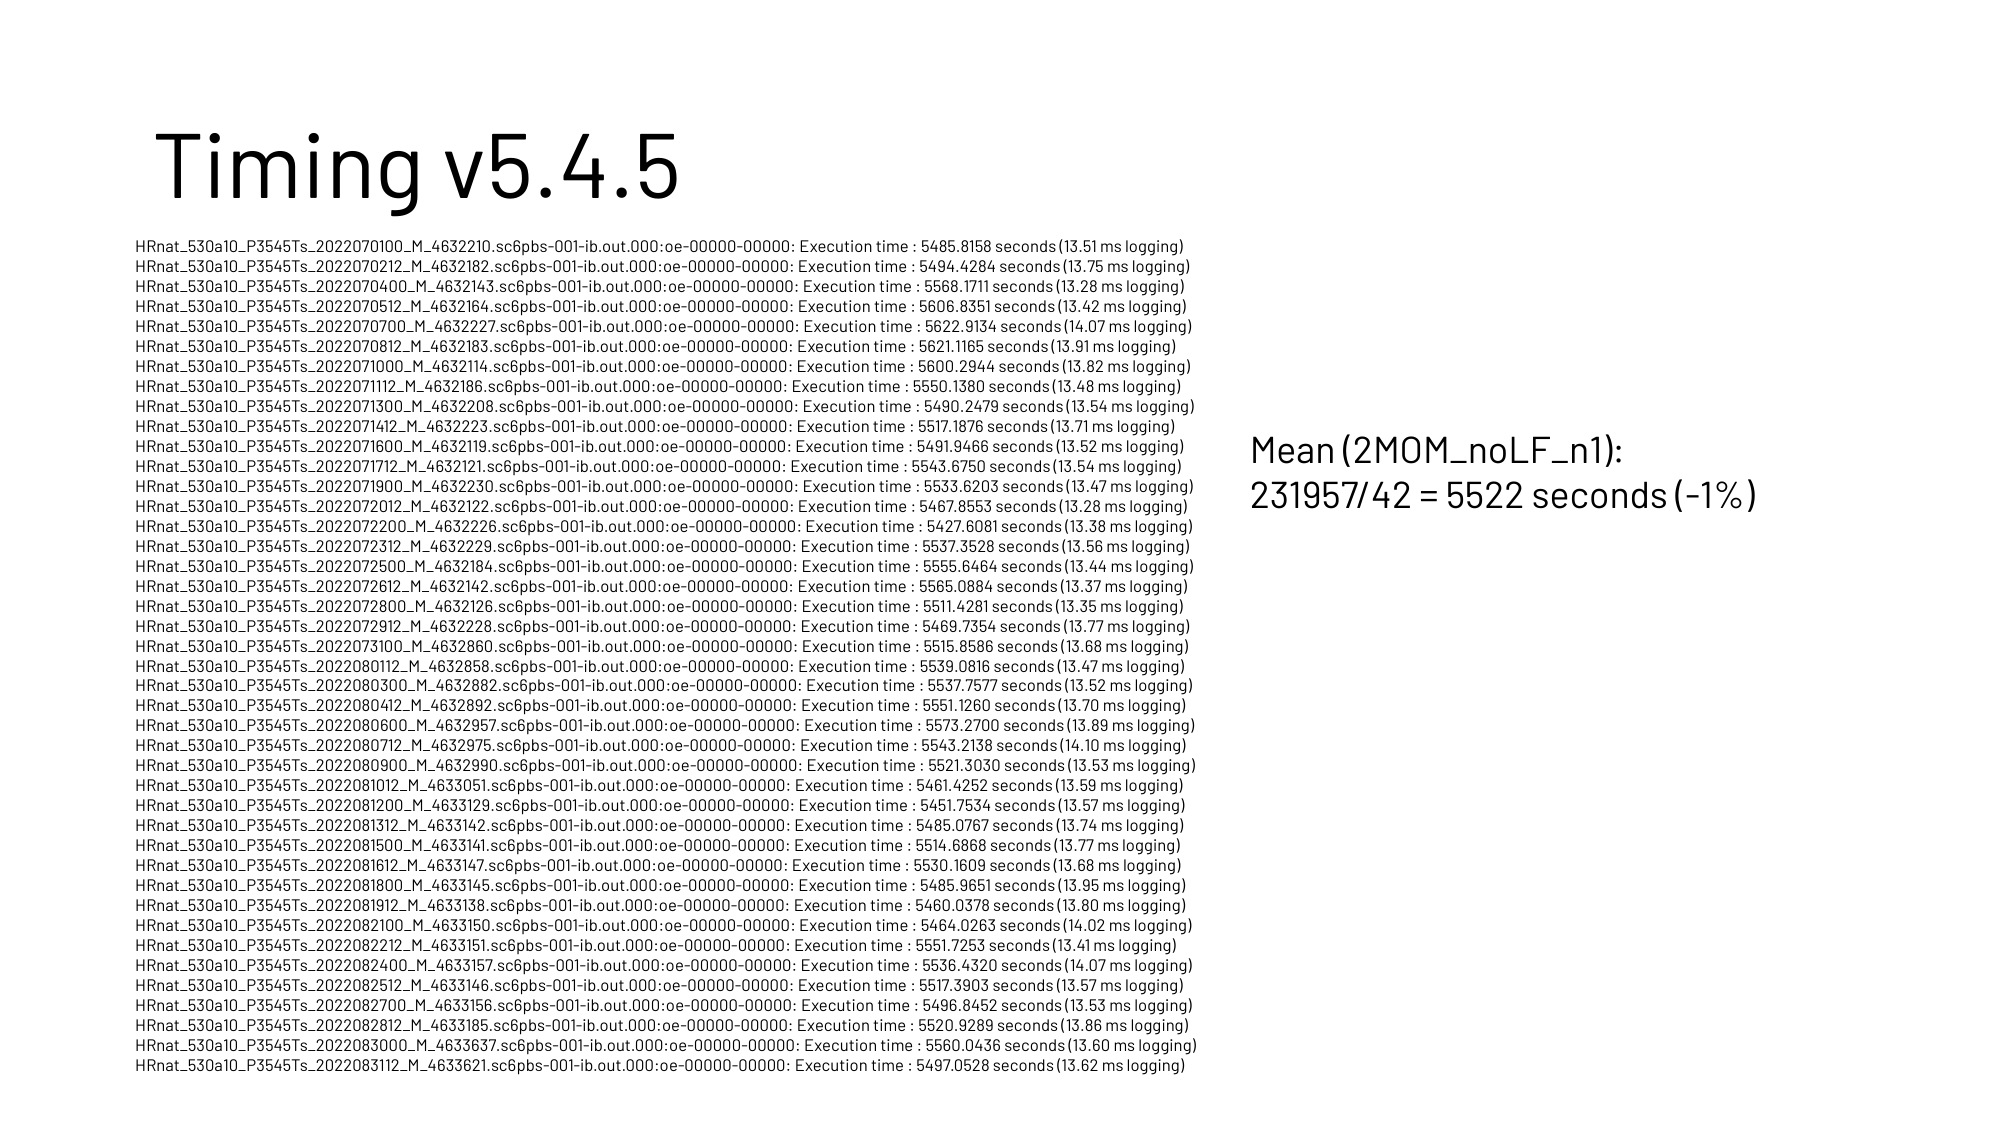

# Timing v5.4.5
HRnat_530a10_P3545Ts_2022070100_M_4632210.sc6pbs-001-ib.out.000:oe-00000-00000: Execution time : 5485.8158 seconds (13.51 ms logging)
HRnat_530a10_P3545Ts_2022070212_M_4632182.sc6pbs-001-ib.out.000:oe-00000-00000: Execution time : 5494.4284 seconds (13.75 ms logging)
HRnat_530a10_P3545Ts_2022070400_M_4632143.sc6pbs-001-ib.out.000:oe-00000-00000: Execution time : 5568.1711 seconds (13.28 ms logging)
HRnat_530a10_P3545Ts_2022070512_M_4632164.sc6pbs-001-ib.out.000:oe-00000-00000: Execution time : 5606.8351 seconds (13.42 ms logging)
HRnat_530a10_P3545Ts_2022070700_M_4632227.sc6pbs-001-ib.out.000:oe-00000-00000: Execution time : 5622.9134 seconds (14.07 ms logging)
HRnat_530a10_P3545Ts_2022070812_M_4632183.sc6pbs-001-ib.out.000:oe-00000-00000: Execution time : 5621.1165 seconds (13.91 ms logging)
HRnat_530a10_P3545Ts_2022071000_M_4632114.sc6pbs-001-ib.out.000:oe-00000-00000: Execution time : 5600.2944 seconds (13.82 ms logging)
HRnat_530a10_P3545Ts_2022071112_M_4632186.sc6pbs-001-ib.out.000:oe-00000-00000: Execution time : 5550.1380 seconds (13.48 ms logging)
HRnat_530a10_P3545Ts_2022071300_M_4632208.sc6pbs-001-ib.out.000:oe-00000-00000: Execution time : 5490.2479 seconds (13.54 ms logging)
HRnat_530a10_P3545Ts_2022071412_M_4632223.sc6pbs-001-ib.out.000:oe-00000-00000: Execution time : 5517.1876 seconds (13.71 ms logging)
HRnat_530a10_P3545Ts_2022071600_M_4632119.sc6pbs-001-ib.out.000:oe-00000-00000: Execution time : 5491.9466 seconds (13.52 ms logging)
HRnat_530a10_P3545Ts_2022071712_M_4632121.sc6pbs-001-ib.out.000:oe-00000-00000: Execution time : 5543.6750 seconds (13.54 ms logging)
HRnat_530a10_P3545Ts_2022071900_M_4632230.sc6pbs-001-ib.out.000:oe-00000-00000: Execution time : 5533.6203 seconds (13.47 ms logging)
HRnat_530a10_P3545Ts_2022072012_M_4632122.sc6pbs-001-ib.out.000:oe-00000-00000: Execution time : 5467.8553 seconds (13.28 ms logging)
HRnat_530a10_P3545Ts_2022072200_M_4632226.sc6pbs-001-ib.out.000:oe-00000-00000: Execution time : 5427.6081 seconds (13.38 ms logging)
HRnat_530a10_P3545Ts_2022072312_M_4632229.sc6pbs-001-ib.out.000:oe-00000-00000: Execution time : 5537.3528 seconds (13.56 ms logging)
HRnat_530a10_P3545Ts_2022072500_M_4632184.sc6pbs-001-ib.out.000:oe-00000-00000: Execution time : 5555.6464 seconds (13.44 ms logging)
HRnat_530a10_P3545Ts_2022072612_M_4632142.sc6pbs-001-ib.out.000:oe-00000-00000: Execution time : 5565.0884 seconds (13.37 ms logging)
HRnat_530a10_P3545Ts_2022072800_M_4632126.sc6pbs-001-ib.out.000:oe-00000-00000: Execution time : 5511.4281 seconds (13.35 ms logging)
HRnat_530a10_P3545Ts_2022072912_M_4632228.sc6pbs-001-ib.out.000:oe-00000-00000: Execution time : 5469.7354 seconds (13.77 ms logging)
HRnat_530a10_P3545Ts_2022073100_M_4632860.sc6pbs-001-ib.out.000:oe-00000-00000: Execution time : 5515.8586 seconds (13.68 ms logging)
HRnat_530a10_P3545Ts_2022080112_M_4632858.sc6pbs-001-ib.out.000:oe-00000-00000: Execution time : 5539.0816 seconds (13.47 ms logging)
HRnat_530a10_P3545Ts_2022080300_M_4632882.sc6pbs-001-ib.out.000:oe-00000-00000: Execution time : 5537.7577 seconds (13.52 ms logging)
HRnat_530a10_P3545Ts_2022080412_M_4632892.sc6pbs-001-ib.out.000:oe-00000-00000: Execution time : 5551.1260 seconds (13.70 ms logging)
HRnat_530a10_P3545Ts_2022080600_M_4632957.sc6pbs-001-ib.out.000:oe-00000-00000: Execution time : 5573.2700 seconds (13.89 ms logging)
HRnat_530a10_P3545Ts_2022080712_M_4632975.sc6pbs-001-ib.out.000:oe-00000-00000: Execution time : 5543.2138 seconds (14.10 ms logging)
HRnat_530a10_P3545Ts_2022080900_M_4632990.sc6pbs-001-ib.out.000:oe-00000-00000: Execution time : 5521.3030 seconds (13.53 ms logging)
HRnat_530a10_P3545Ts_2022081012_M_4633051.sc6pbs-001-ib.out.000:oe-00000-00000: Execution time : 5461.4252 seconds (13.59 ms logging)
HRnat_530a10_P3545Ts_2022081200_M_4633129.sc6pbs-001-ib.out.000:oe-00000-00000: Execution time : 5451.7534 seconds (13.57 ms logging)
HRnat_530a10_P3545Ts_2022081312_M_4633142.sc6pbs-001-ib.out.000:oe-00000-00000: Execution time : 5485.0767 seconds (13.74 ms logging)
HRnat_530a10_P3545Ts_2022081500_M_4633141.sc6pbs-001-ib.out.000:oe-00000-00000: Execution time : 5514.6868 seconds (13.77 ms logging)
HRnat_530a10_P3545Ts_2022081612_M_4633147.sc6pbs-001-ib.out.000:oe-00000-00000: Execution time : 5530.1609 seconds (13.68 ms logging)
HRnat_530a10_P3545Ts_2022081800_M_4633145.sc6pbs-001-ib.out.000:oe-00000-00000: Execution time : 5485.9651 seconds (13.95 ms logging)
HRnat_530a10_P3545Ts_2022081912_M_4633138.sc6pbs-001-ib.out.000:oe-00000-00000: Execution time : 5460.0378 seconds (13.80 ms logging)
HRnat_530a10_P3545Ts_2022082100_M_4633150.sc6pbs-001-ib.out.000:oe-00000-00000: Execution time : 5464.0263 seconds (14.02 ms logging)
HRnat_530a10_P3545Ts_2022082212_M_4633151.sc6pbs-001-ib.out.000:oe-00000-00000: Execution time : 5551.7253 seconds (13.41 ms logging)
HRnat_530a10_P3545Ts_2022082400_M_4633157.sc6pbs-001-ib.out.000:oe-00000-00000: Execution time : 5536.4320 seconds (14.07 ms logging)
HRnat_530a10_P3545Ts_2022082512_M_4633146.sc6pbs-001-ib.out.000:oe-00000-00000: Execution time : 5517.3903 seconds (13.57 ms logging)
HRnat_530a10_P3545Ts_2022082700_M_4633156.sc6pbs-001-ib.out.000:oe-00000-00000: Execution time : 5496.8452 seconds (13.53 ms logging)
HRnat_530a10_P3545Ts_2022082812_M_4633185.sc6pbs-001-ib.out.000:oe-00000-00000: Execution time : 5520.9289 seconds (13.86 ms logging)
HRnat_530a10_P3545Ts_2022083000_M_4633637.sc6pbs-001-ib.out.000:oe-00000-00000: Execution time : 5560.0436 seconds (13.60 ms logging)
HRnat_530a10_P3545Ts_2022083112_M_4633621.sc6pbs-001-ib.out.000:oe-00000-00000: Execution time : 5497.0528 seconds (13.62 ms logging)
Mean (2MOM_noLF_n1):
231957/42 = 5522 seconds (-1%)